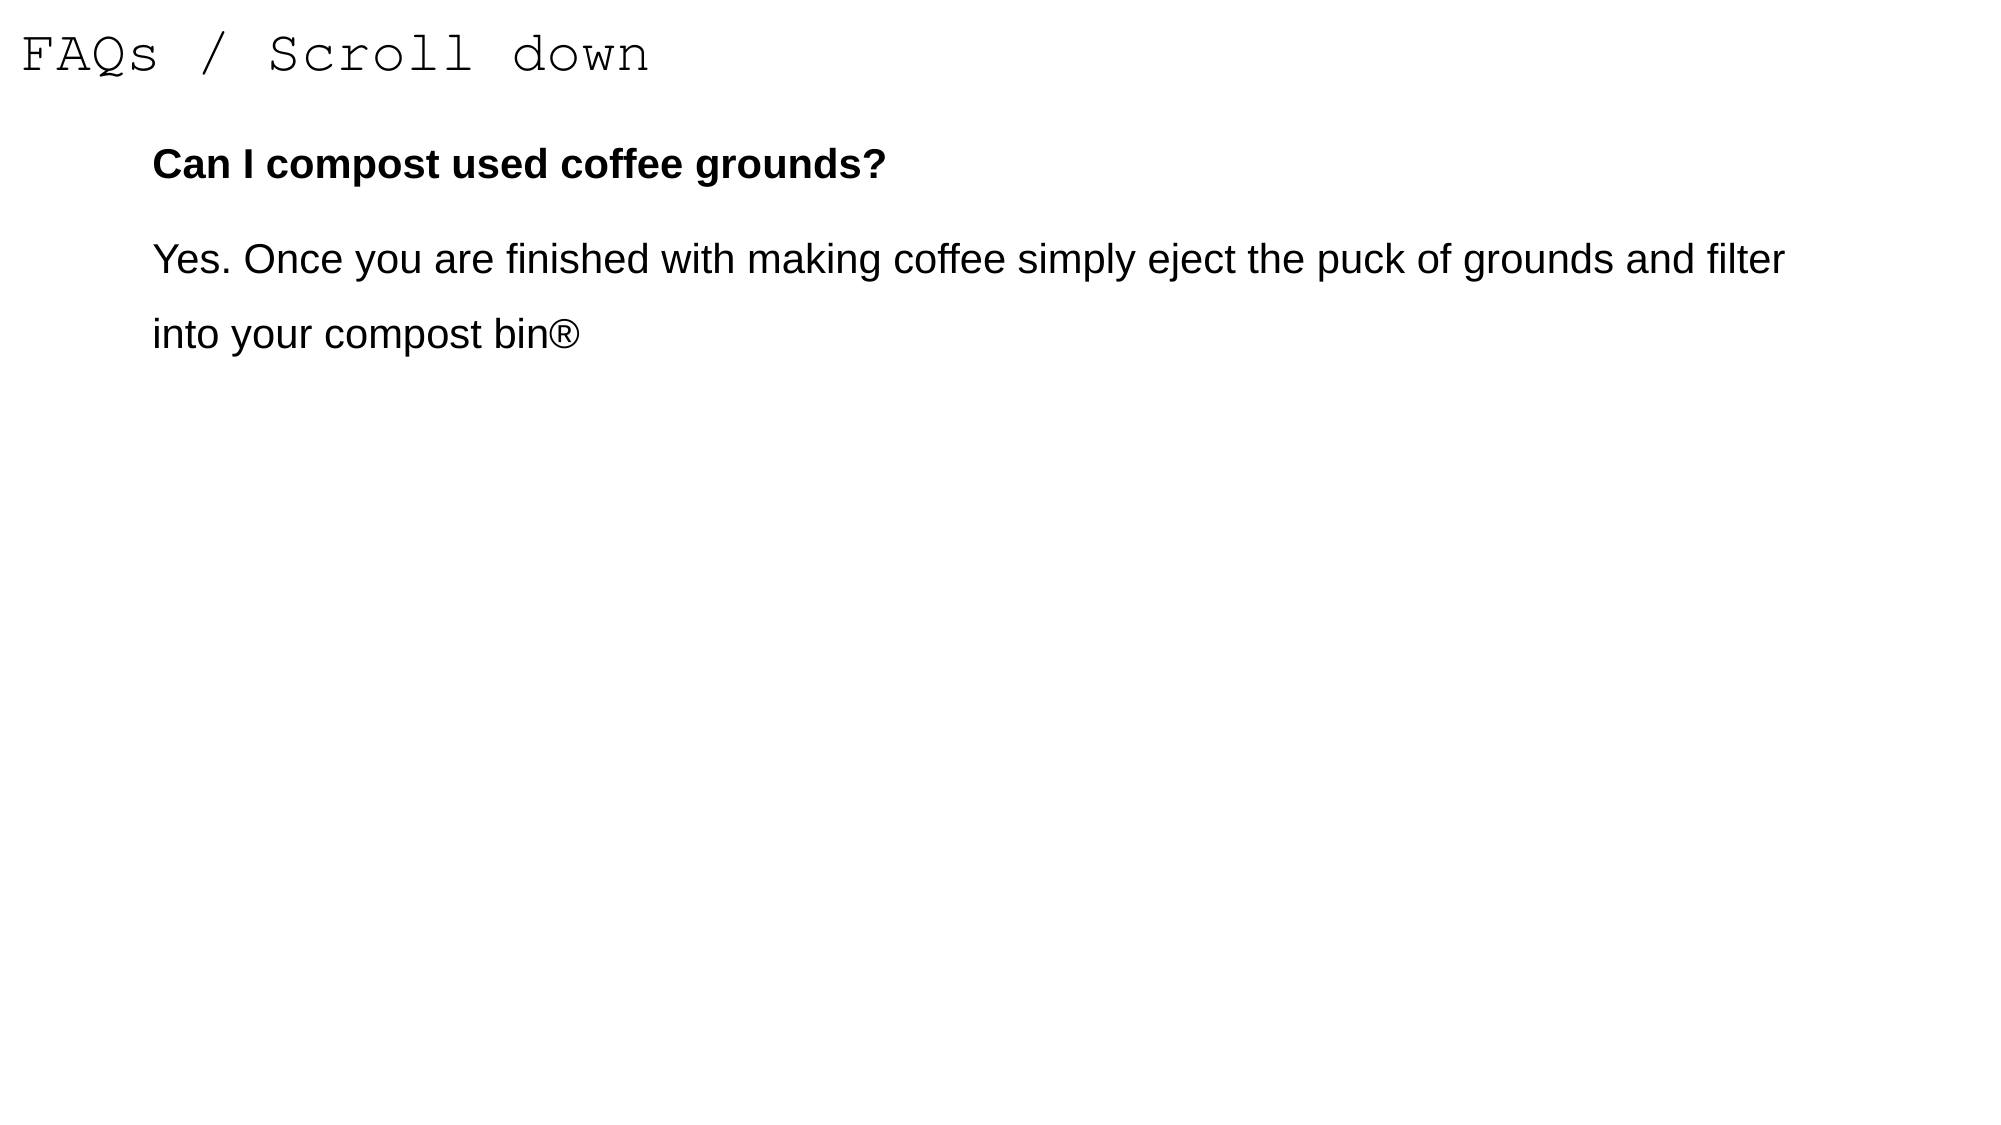

# FAQs / Scroll down
Can I compost used coffee grounds?
Yes. Once you are finished with making coffee simply eject the puck of grounds and filter into your compost bin®